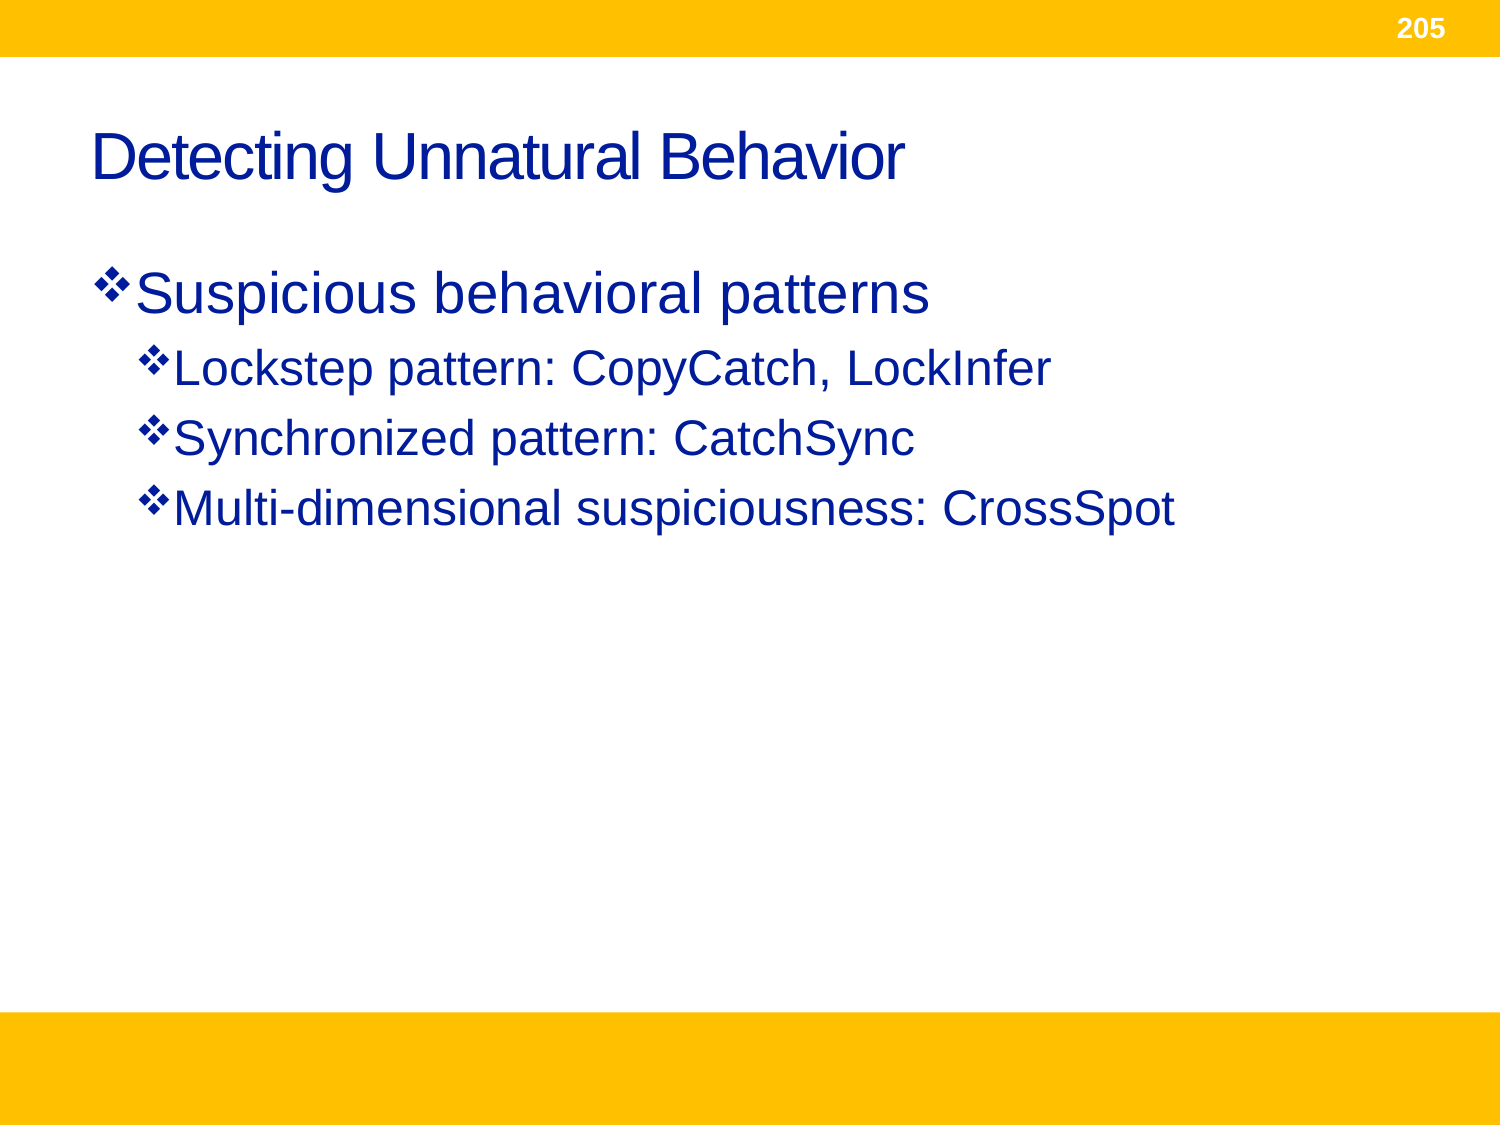

205
# Detecting Unnatural Behavior
Suspicious behavioral patterns
Lockstep pattern: CopyCatch, LockInfer
Synchronized pattern: CatchSync
Multi-dimensional suspiciousness: CrossSpot